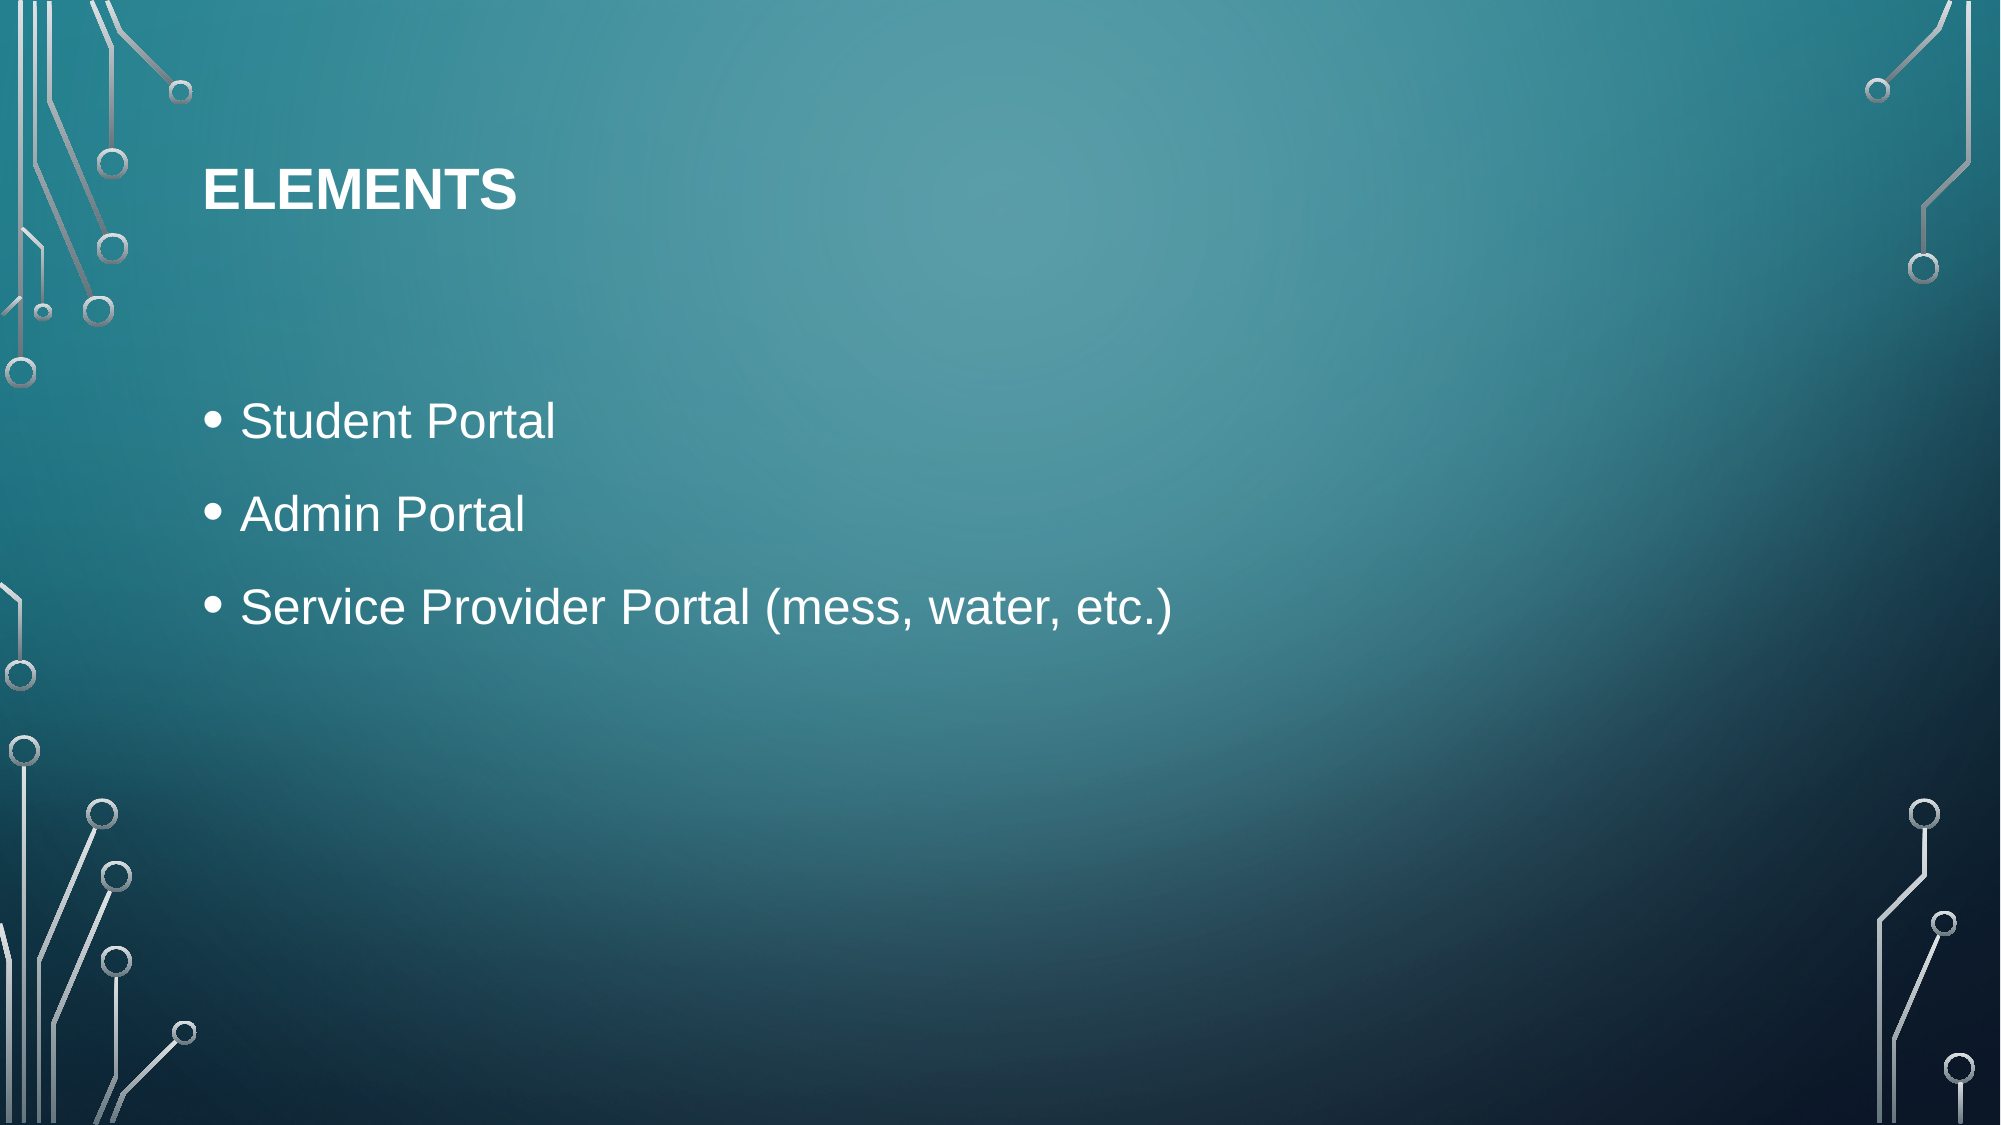

# Elements
Student Portal
Admin Portal
Service Provider Portal (mess, water, etc.)